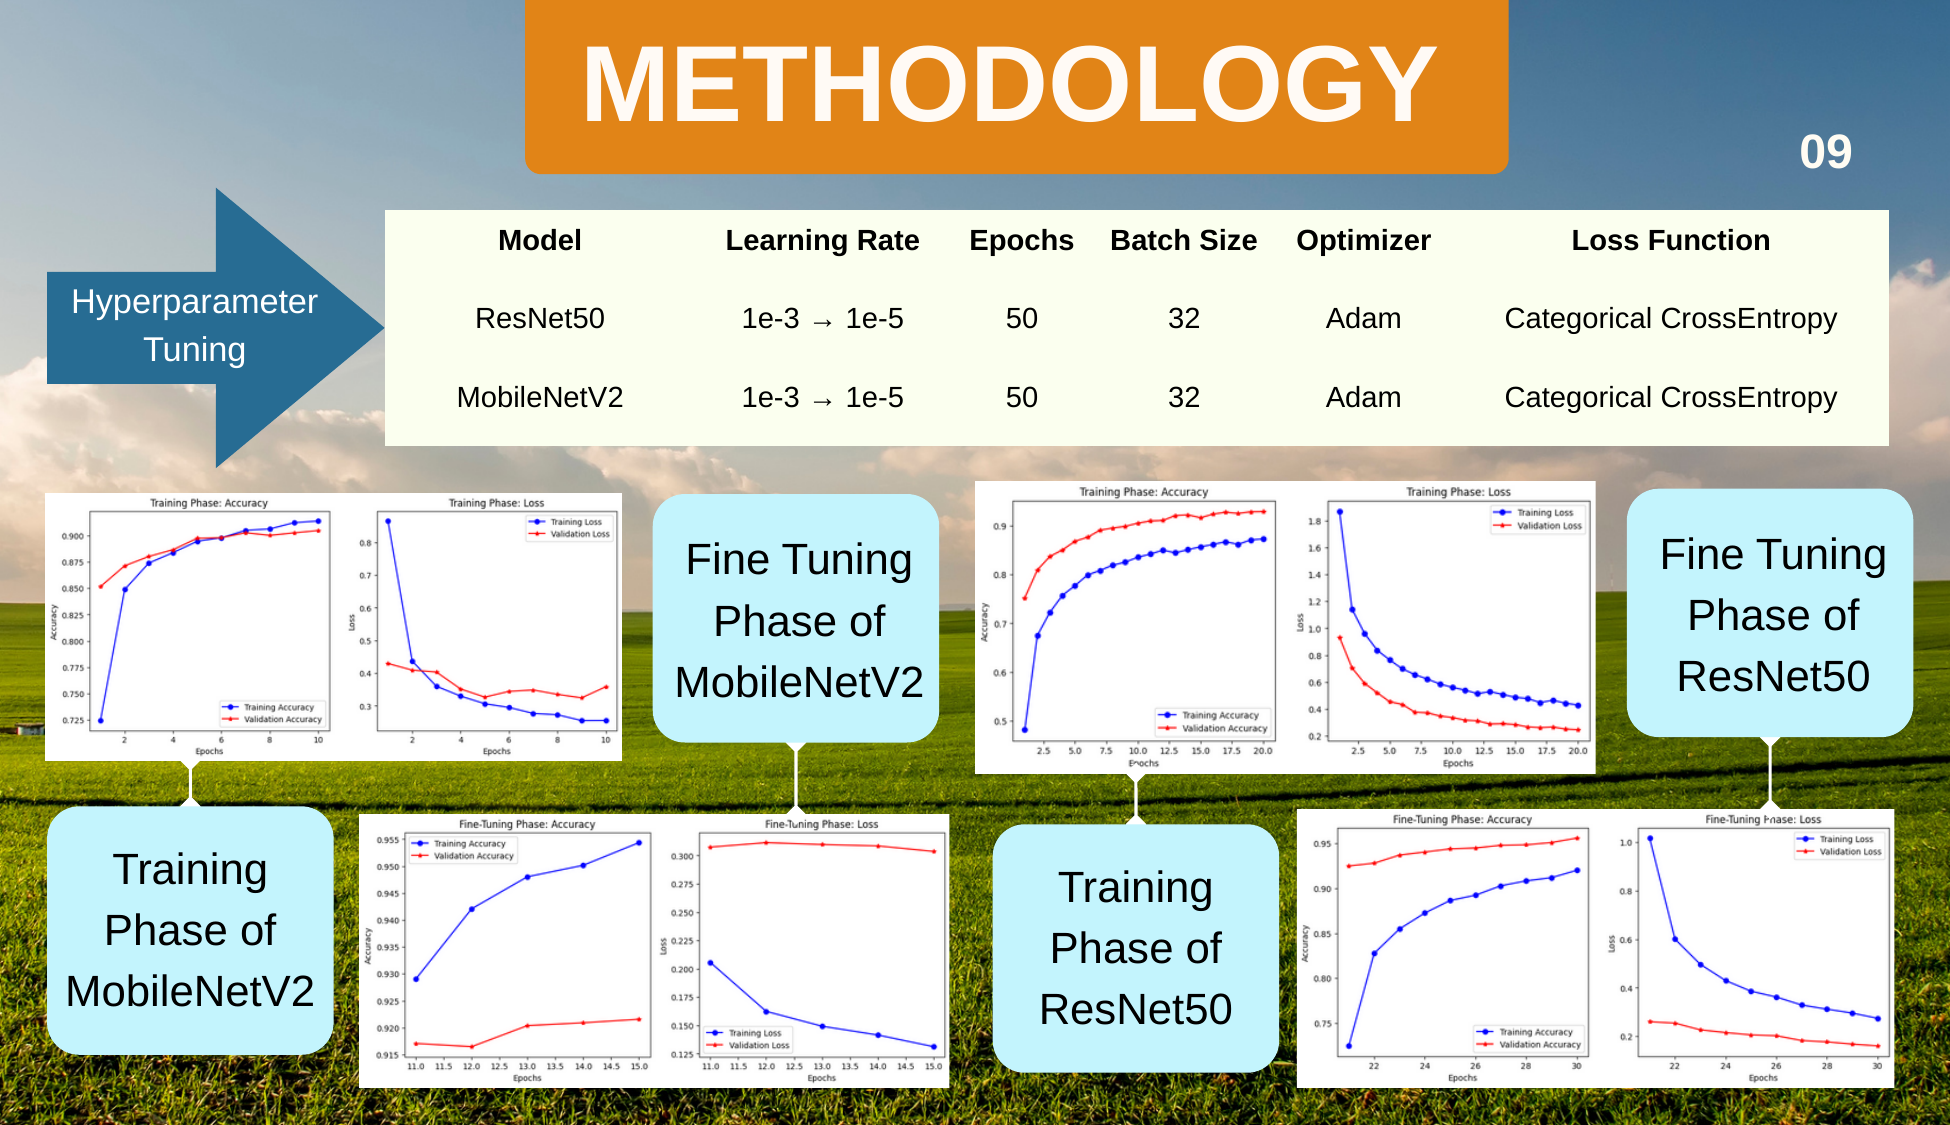

METHODOLOGY
09

Hyperparameter Tuning
| Model | Learning Rate | Epochs | Batch Size | Optimizer | Loss Function |
| --- | --- | --- | --- | --- | --- |
| ResNet50 | 1e-3 → 1e-5 | 50 | 32 | Adam | Categorical CrossEntropy |
| MobileNetV2 | 1e-3 → 1e-5 | 50 | 32 | Adam | Categorical CrossEntropy |

Fine Tuning Phase of ResNet50
Fine Tuning Phase of MobileNetV2

Training Phase of MobileNetV2
Training Phase of ResNet50